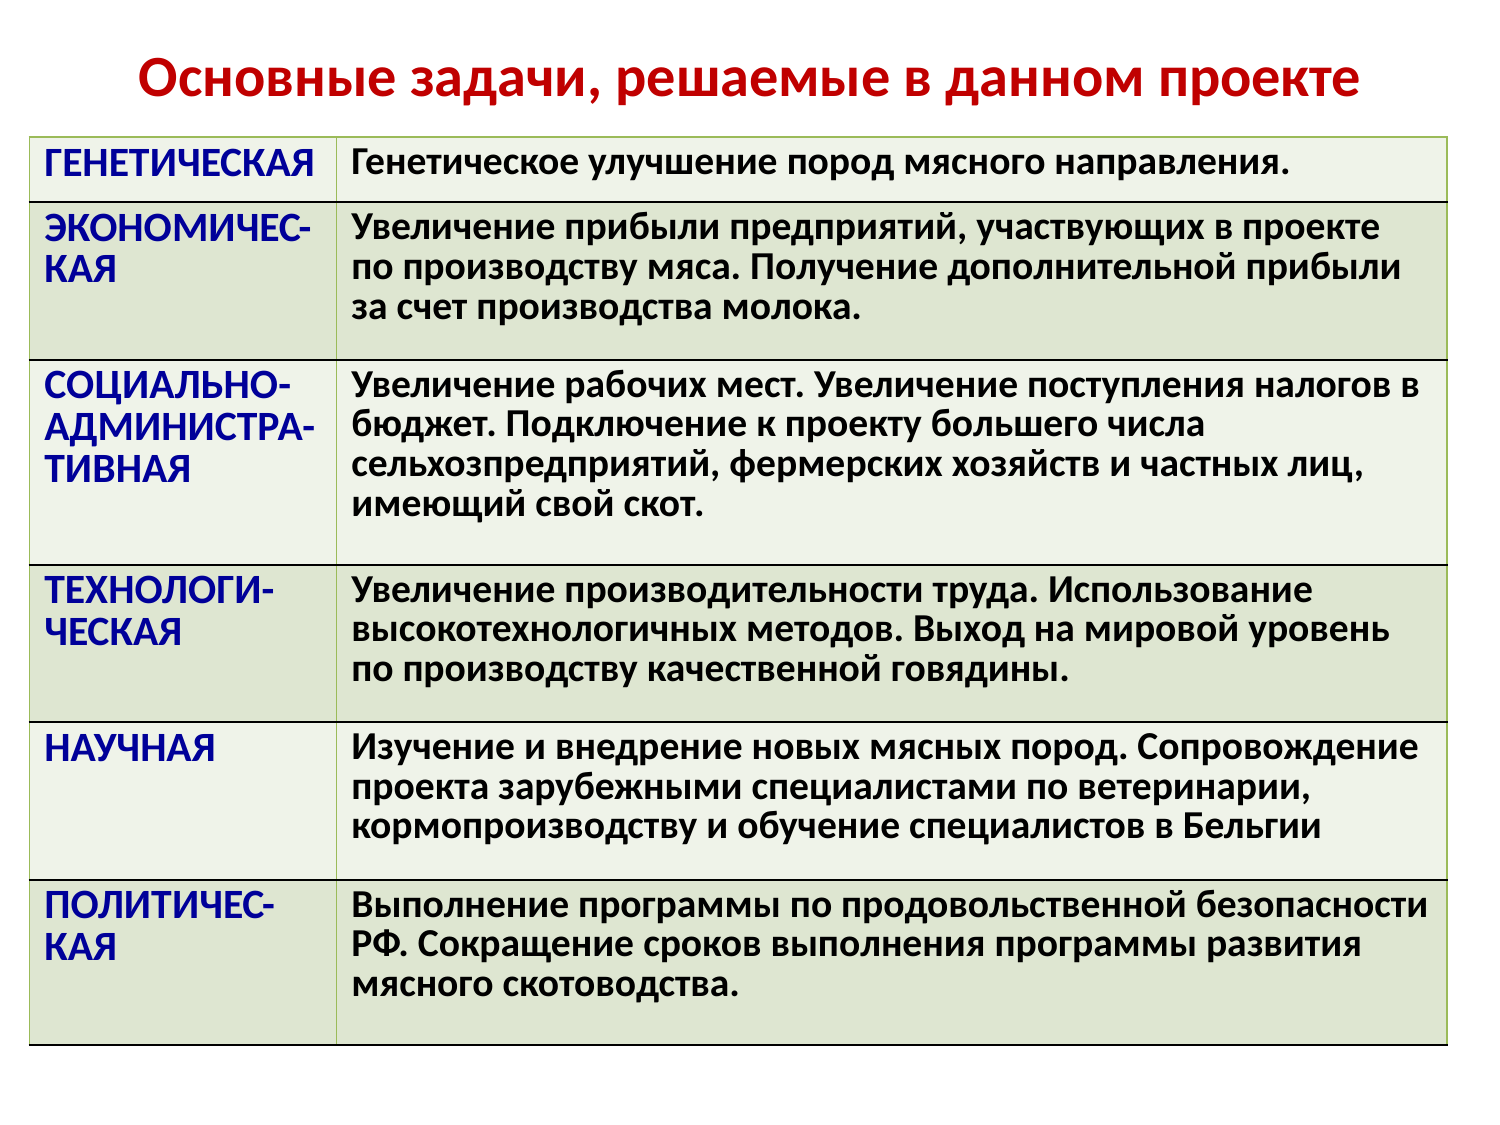

Основные задачи, решаемые в данном проекте
| ГЕНЕТИЧЕСКАЯ | Генетическое улучшение пород мясного направления. |
| --- | --- |
| ЭКОНОМИЧЕС-КАЯ | Увеличение прибыли предприятий, участвующих в проекте по производству мяса. Получение дополнительной прибыли за счет производства молока. |
| СОЦИАЛЬНО-АДМИНИСТРА-ТИВНАЯ | Увеличение рабочих мест. Увеличение поступления налогов в бюджет. Подключение к проекту большего числа сельхозпредприятий, фермерских хозяйств и частных лиц, имеющий свой скот. |
| ТЕХНОЛОГИ-ЧЕСКАЯ | Увеличение производительности труда. Использование высокотехнологичных методов. Выход на мировой уровень по производству качественной говядины. |
| НАУЧНАЯ | Изучение и внедрение новых мясных пород. Сопровождение проекта зарубежными специалистами по ветеринарии, кормопроизводству и обучение специалистов в Бельгии |
| ПОЛИТИЧЕС-КАЯ | Выполнение программы по продовольственной безопасности РФ. Сокращение сроков выполнения программы развития мясного скотоводства. |